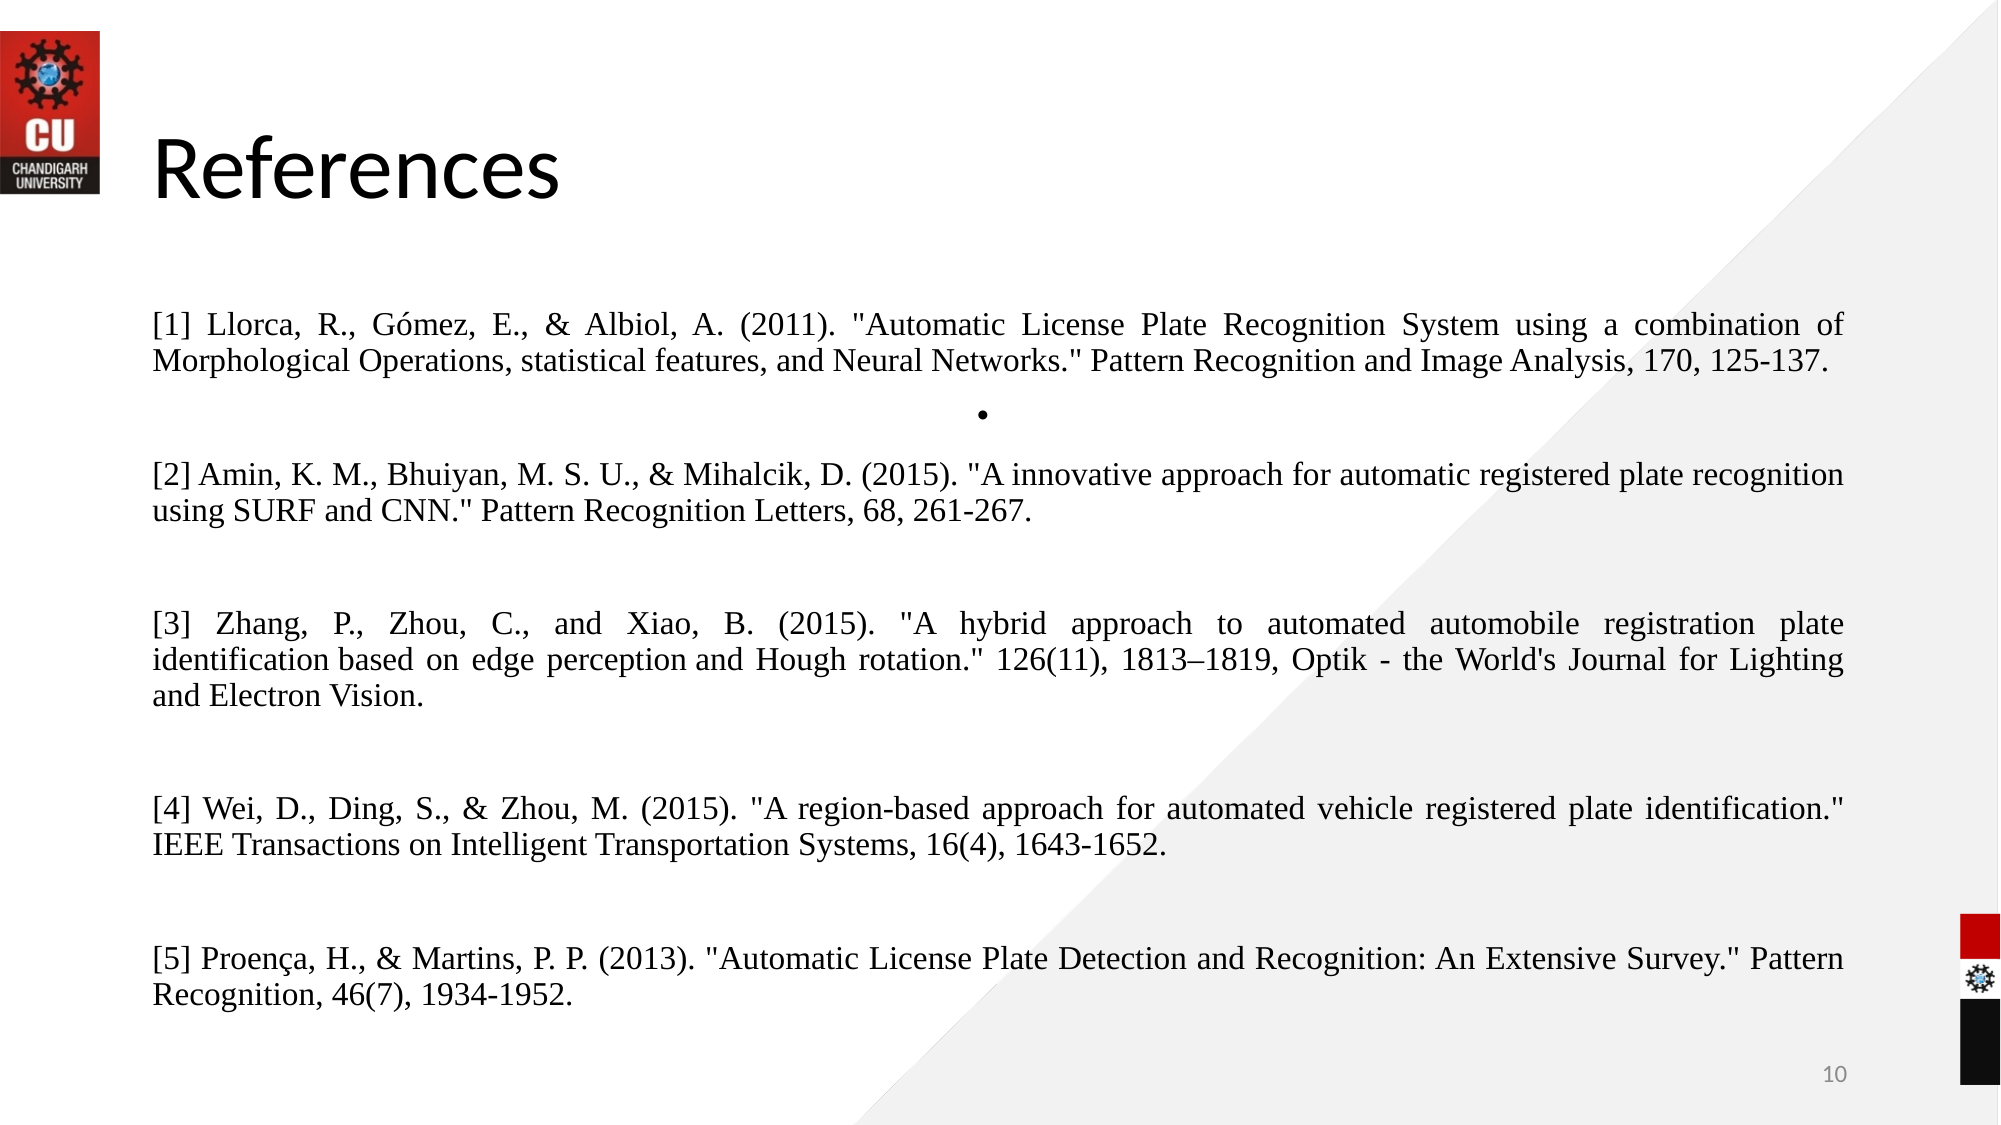

# References
[1] Llorca, R., Gómez, E., & Albiol, A. (2011). "Automatic License Plate Recognition System using a combination of Morphological Operations, statistical features, and Neural Networks." Pattern Recognition and Image Analysis, 170, 125-137.

[2] Amin, K. M., Bhuiyan, M. S. U., & Mihalcik, D. (2015). "A innovative approach for automatic registered plate recognition using SURF and CNN." Pattern Recognition Letters, 68, 261-267.

[3] Zhang, P., Zhou, C., and Xiao, B. (2015). "A hybrid approach to automated automobile registration plate identification based on edge perception and Hough rotation." 126(11), 1813–1819, Optik - the World's Journal for Lighting and Electron Vision.

[4] Wei, D., Ding, S., & Zhou, M. (2015). "A region-based approach for automated vehicle registered plate identification." IEEE Transactions on Intelligent Transportation Systems, 16(4), 1643-1652.

[5] Proença, H., & Martins, P. P. (2013). "Automatic License Plate Detection and Recognition: An Extensive Survey." Pattern Recognition, 46(7), 1934-1952.

10